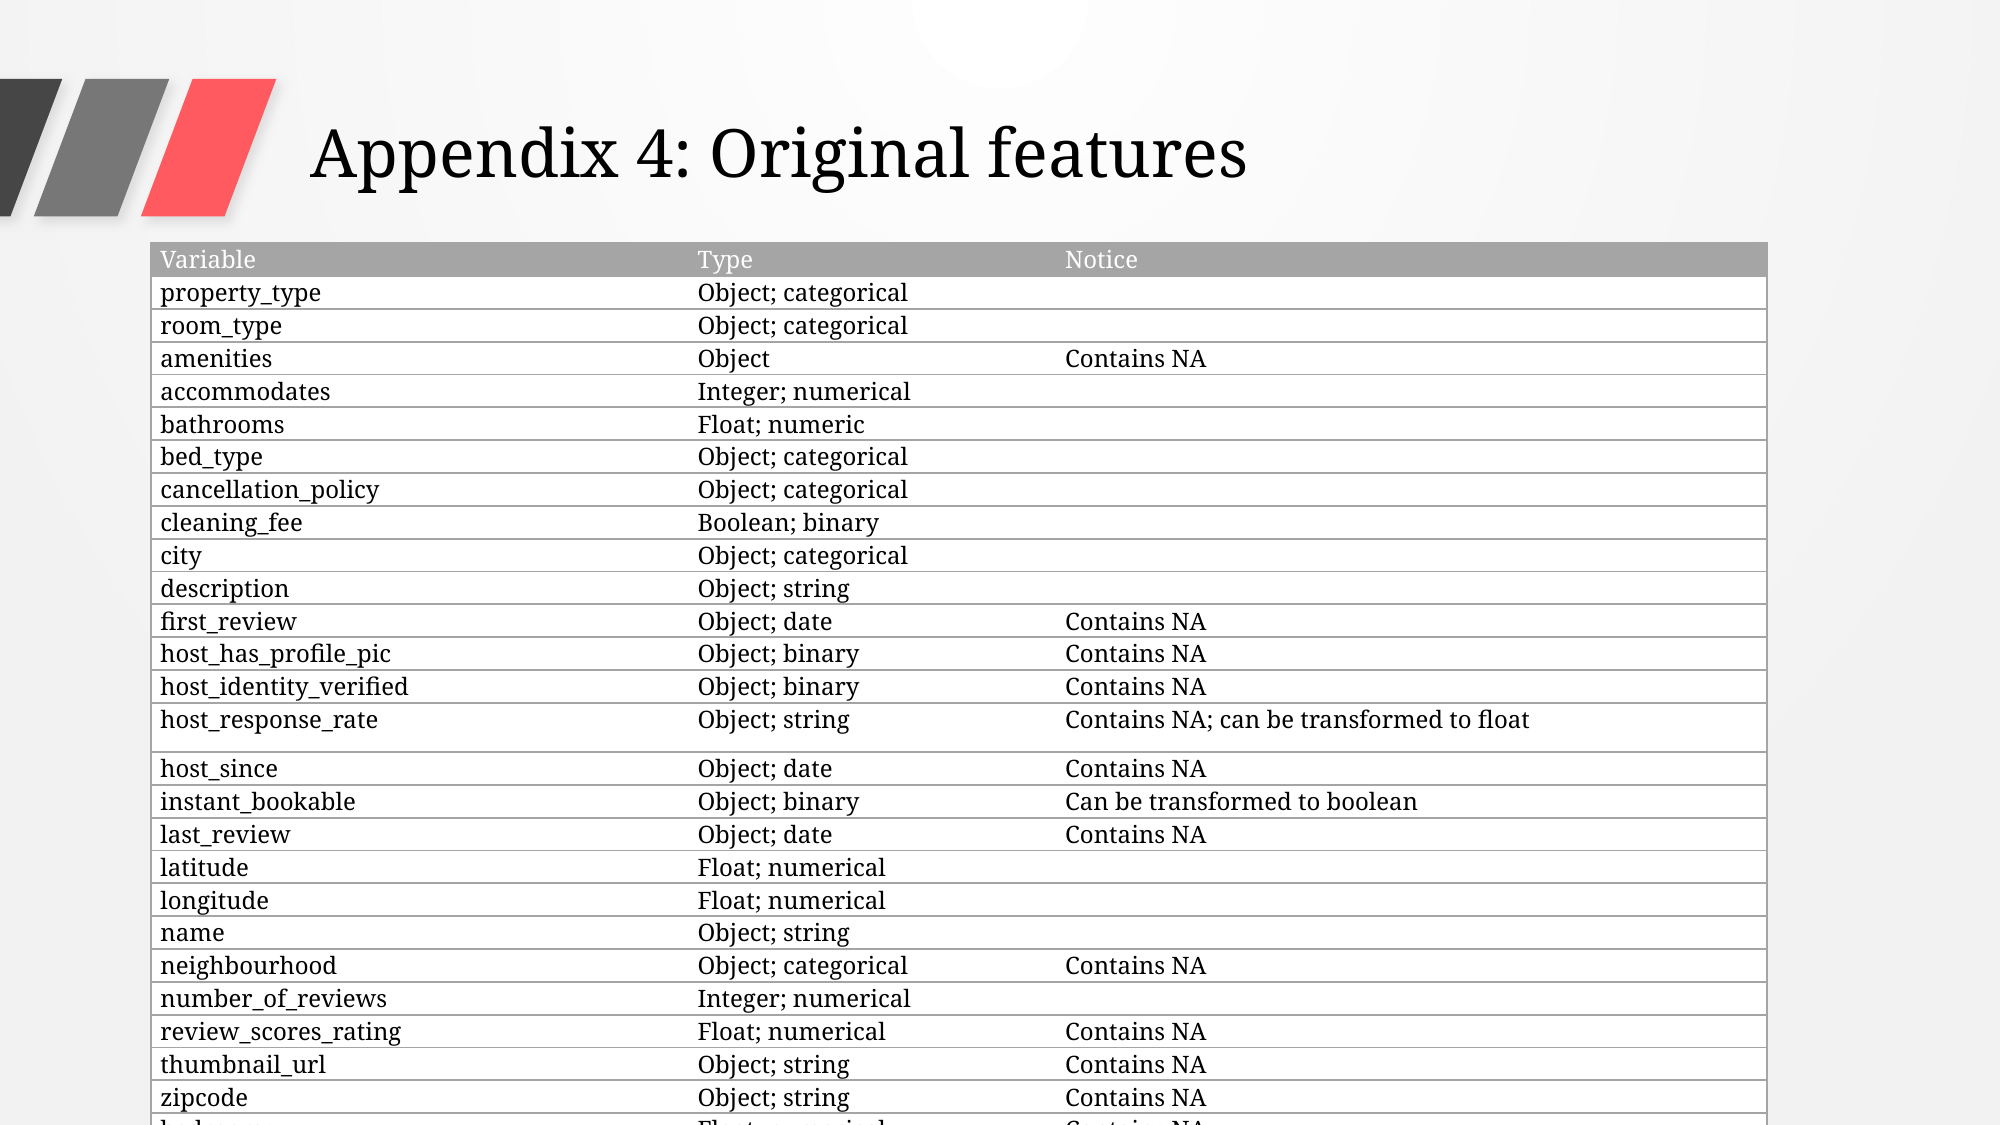

Appendix 4: Original features
| Variable | Type | Notice |
| --- | --- | --- |
| property\_type | Object; categorical |  |
| room\_type | Object; categorical |  |
| amenities | Object | Contains NA |
| accommodates | Integer; numerical |  |
| bathrooms | Float; numeric |  |
| bed\_type | Object; categorical |  |
| cancellation\_policy | Object; categorical |  |
| cleaning\_fee | Boolean; binary |  |
| city | Object; categorical |  |
| description | Object; string |  |
| first\_review | Object; date | Contains NA |
| host\_has\_profile\_pic | Object; binary | Contains NA |
| host\_identity\_verified | Object; binary | Contains NA |
| host\_response\_rate | Object; string | Contains NA; can be transformed to float |
| host\_since | Object; date | Contains NA |
| instant\_bookable | Object; binary | Can be transformed to boolean |
| last\_review | Object; date | Contains NA |
| latitude | Float; numerical |  |
| longitude | Float; numerical |  |
| name | Object; string |  |
| neighbourhood | Object; categorical | Contains NA |
| number\_of\_reviews | Integer; numerical |  |
| review\_scores\_rating | Float; numerical | Contains NA |
| thumbnail\_url | Object; string | Contains NA |
| zipcode | Object; string | Contains NA |
| bedrooms | Float; numerical | Contains NA |
| beds | Float; numerical | Contains NA |